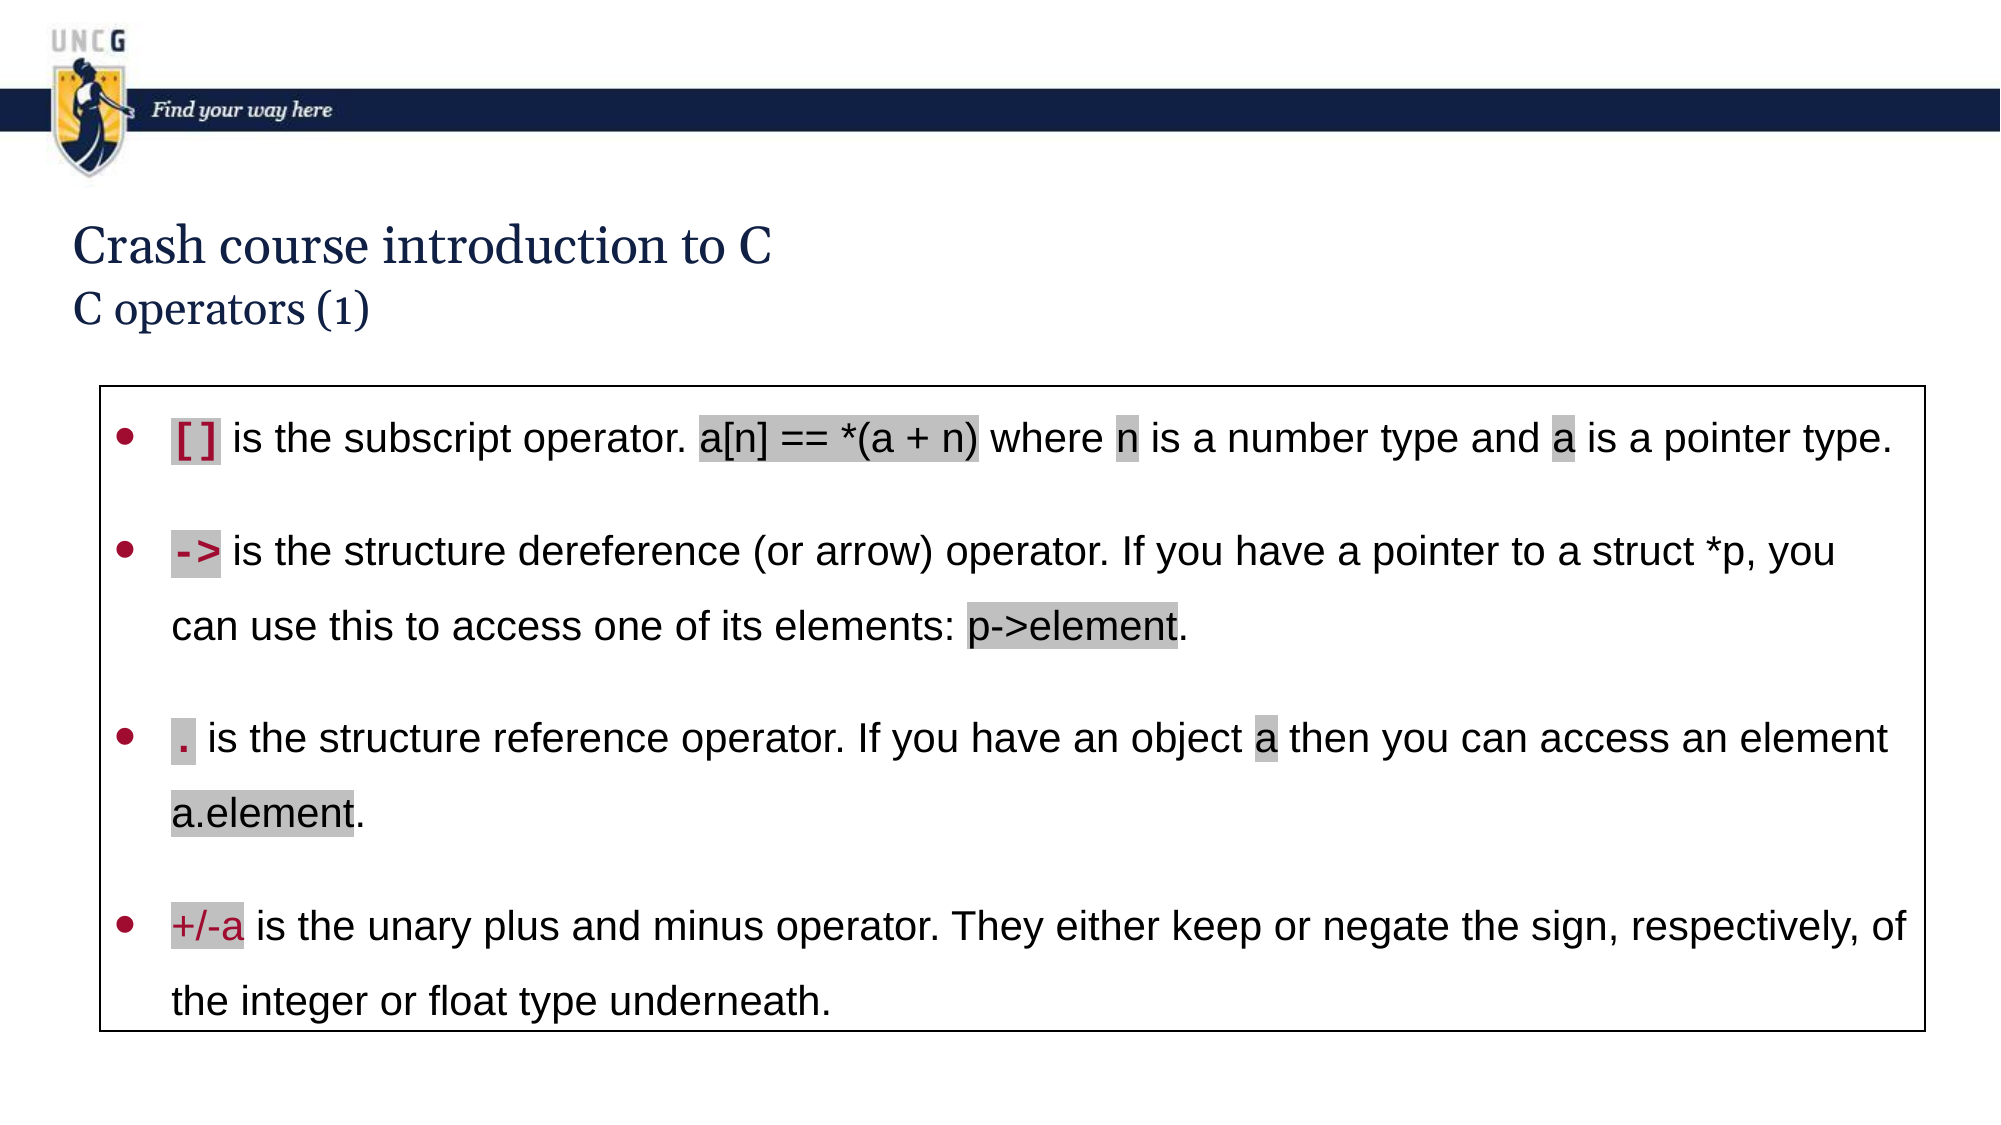

# Crash course introduction to C C operators (1)
[] is the subscript operator. a[n] == *(a + n) where n is a number type and a is a pointer type.
-> is the structure dereference (or arrow) operator. If you have a pointer to a struct *p, you can use this to access one of its elements: p->element.
. is the structure reference operator. If you have an object a then you can access an element a.element.
+/-a is the unary plus and minus operator. They either keep or negate the sign, respectively, of the integer or float type underneath.